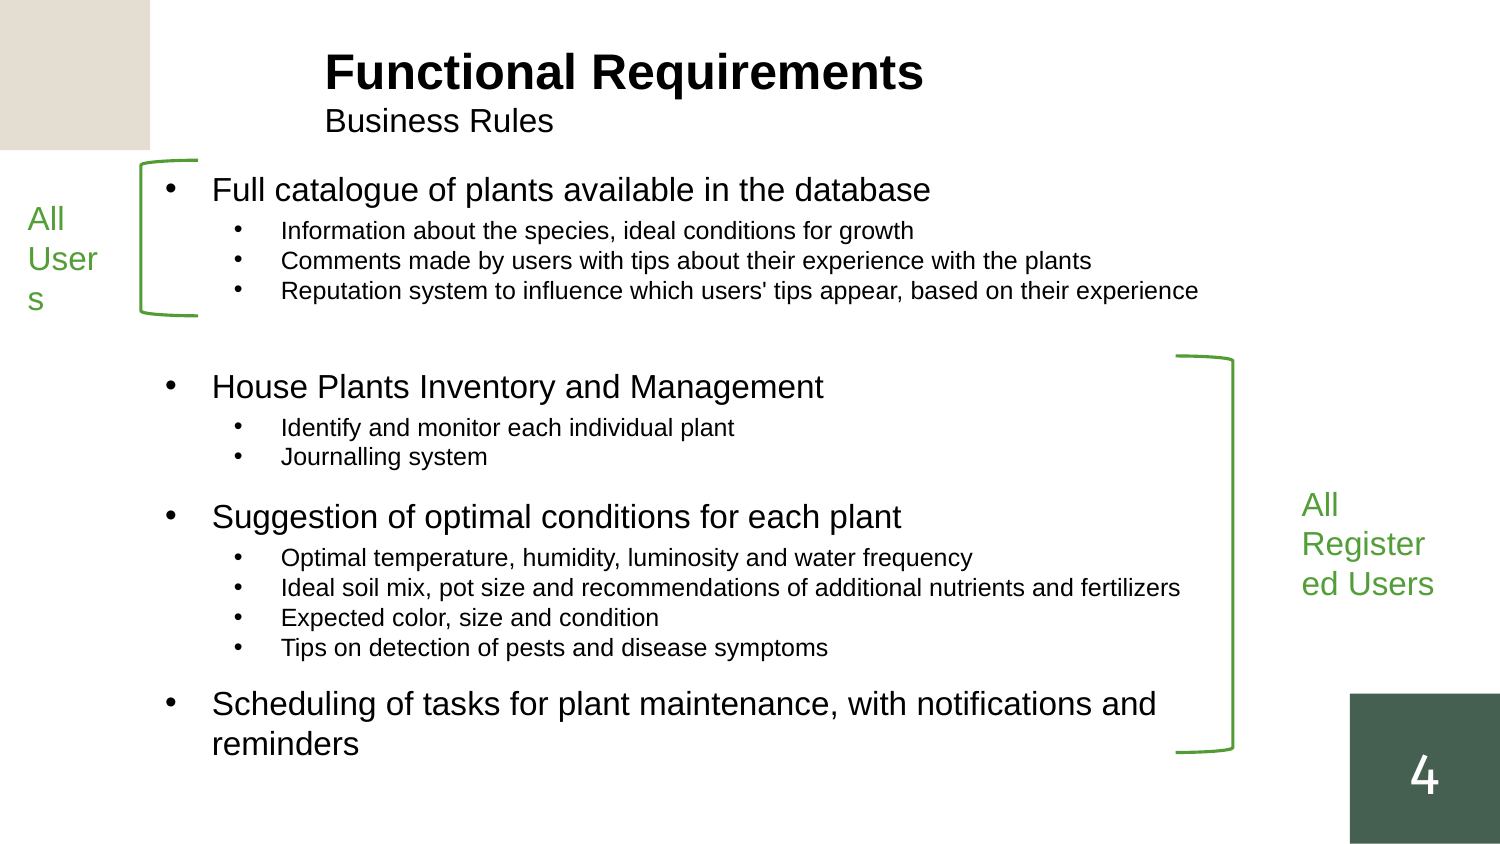

Functional Requirements
Business Rules

Full catalogue of plants available in the database
All Users
Information about the species, ideal conditions for growth
Comments made by users with tips about their experience with the plants
Reputation system to influence which users' tips appear, based on their experience

House Plants Inventory and Management
Identify and monitor each individual plant
Journalling system
All
Registered Users
Suggestion of optimal conditions for each plant
Optimal temperature, humidity, luminosity and water frequency
Ideal soil mix, pot size and recommendations of additional nutrients and fertilizers
Expected color, size and condition
Tips on detection of pests and disease symptoms

Scheduling of tasks for plant maintenance, with notifications and reminders
4